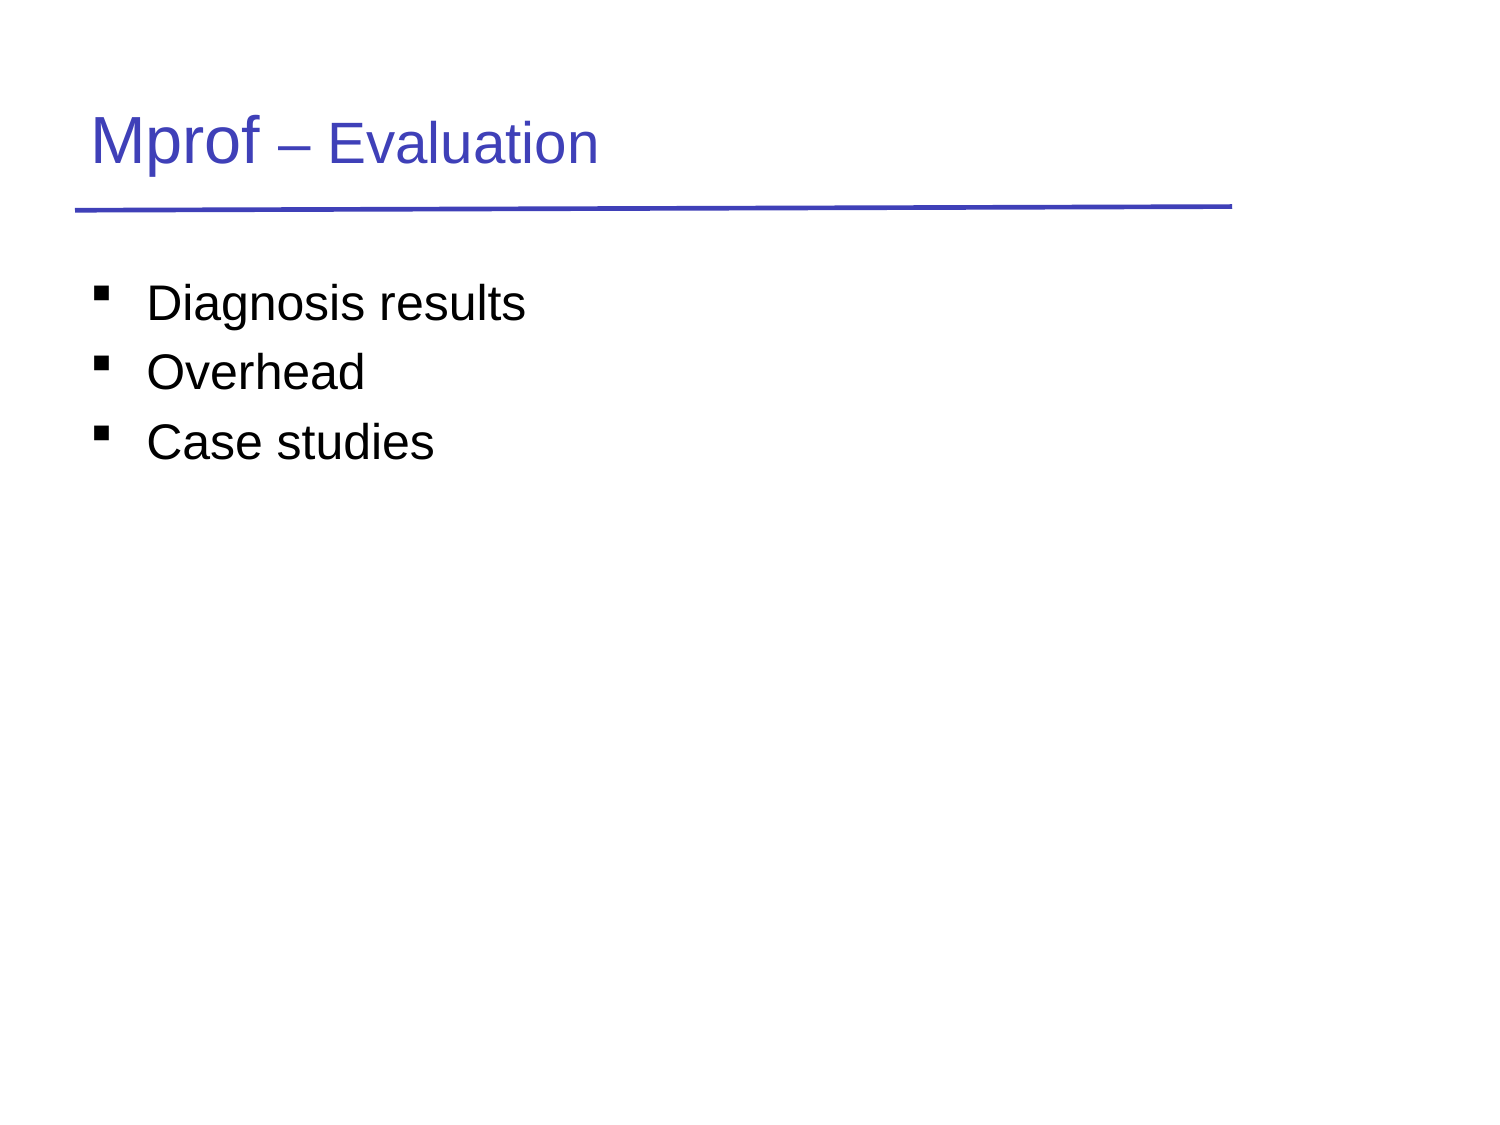

# Mprof – Evaluation
Diagnosis results
Overhead
Case studies